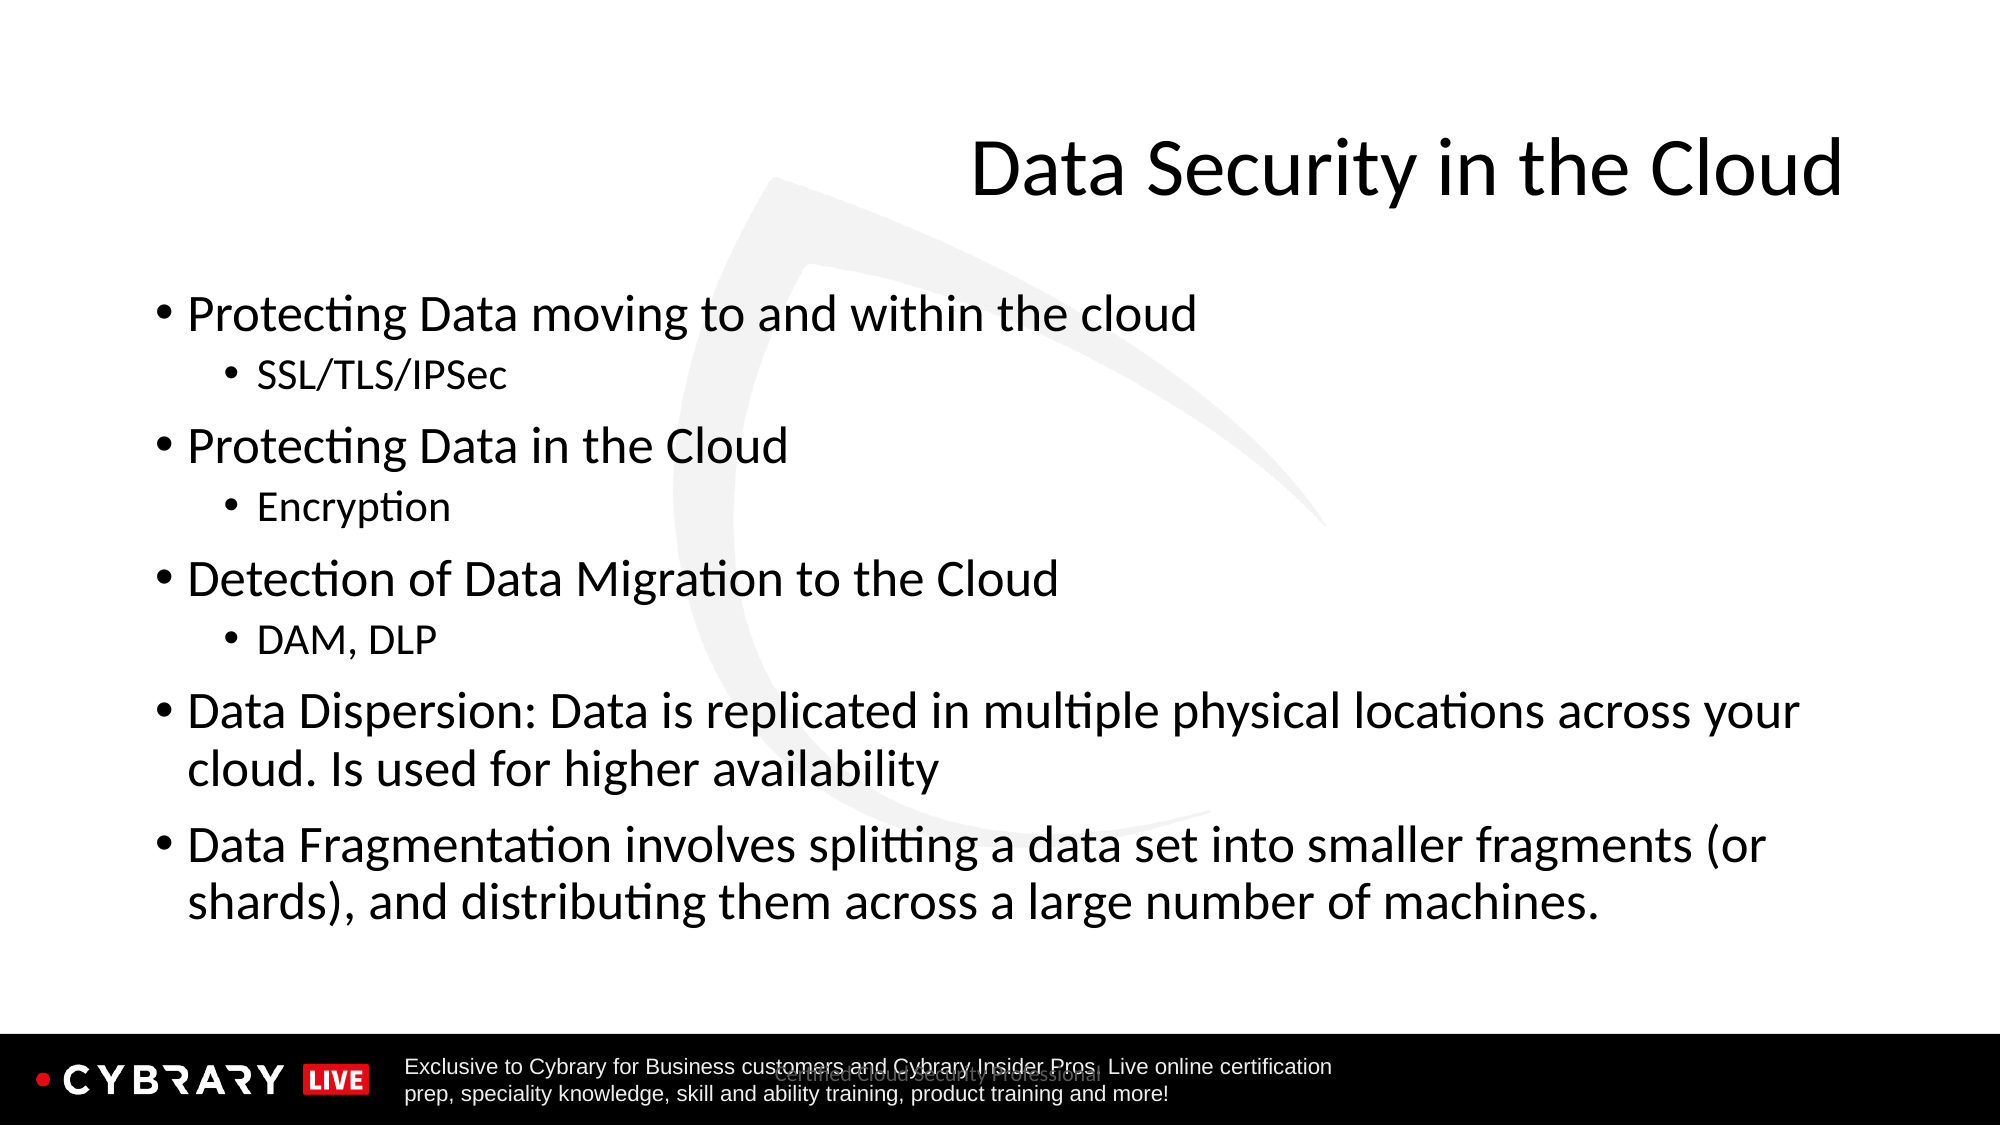

# Data Security in the Cloud
Protecting Data moving to and within the cloud
SSL/TLS/IPSec
Protecting Data in the Cloud
Encryption
Detection of Data Migration to the Cloud
DAM, DLP
Data Dispersion: Data is replicated in multiple physical locations across your cloud. Is used for higher availability
Data Fragmentation involves splitting a data set into smaller fragments (or shards), and distributing them across a large number of machines.
Certified Cloud Security Professional